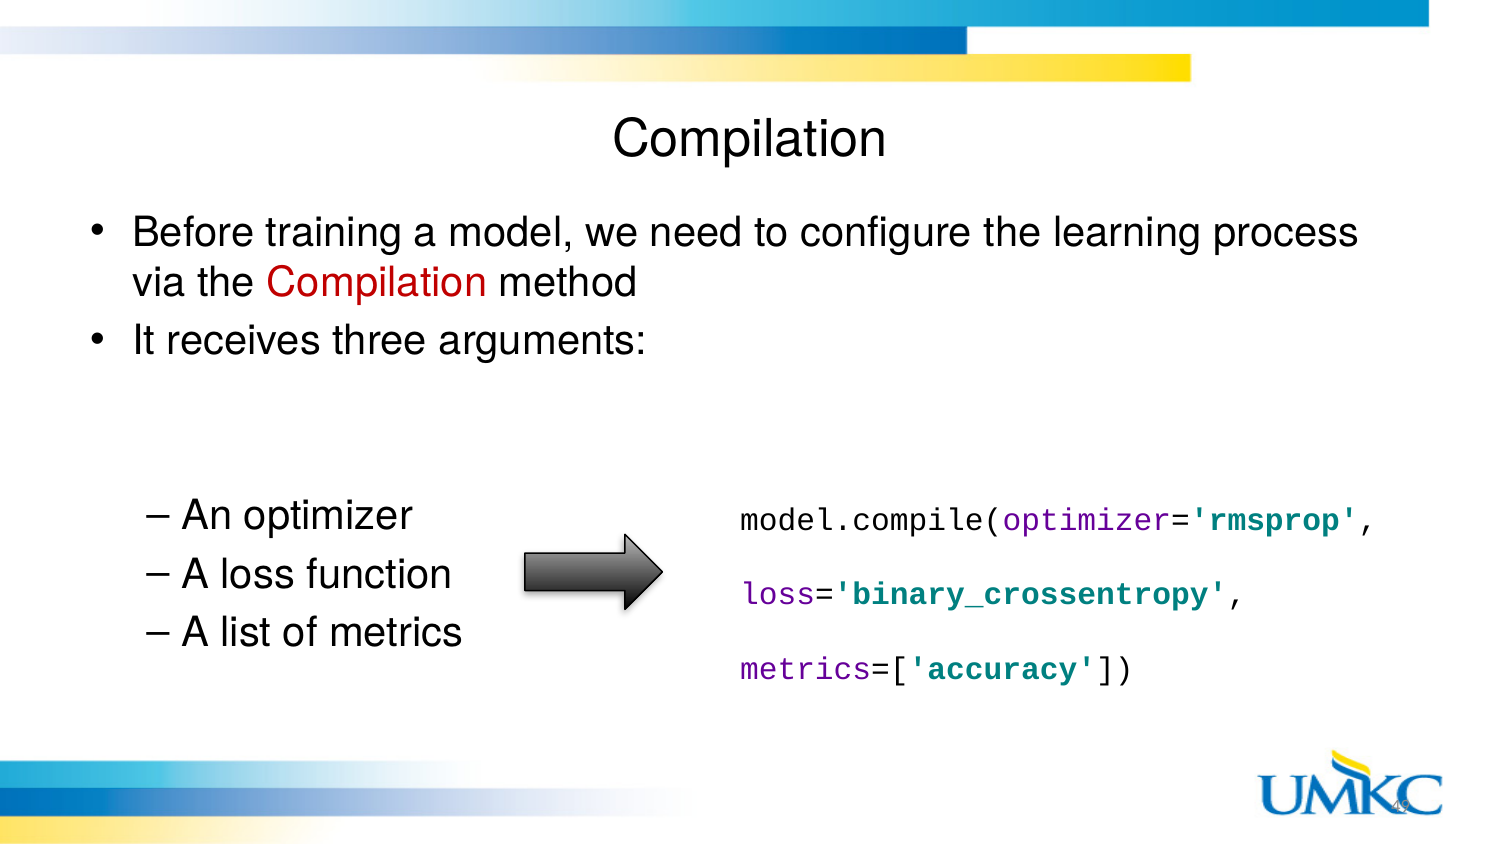

# Compilation
Before training a model, we need to configure the learning process  via the Compilation method
It receives three arguments:

An optimizer
A loss function
A list of metrics

model.compile(optimizer='rmsprop',
              loss='binary_crossentropy',
              metrics=['accuracy'])

49